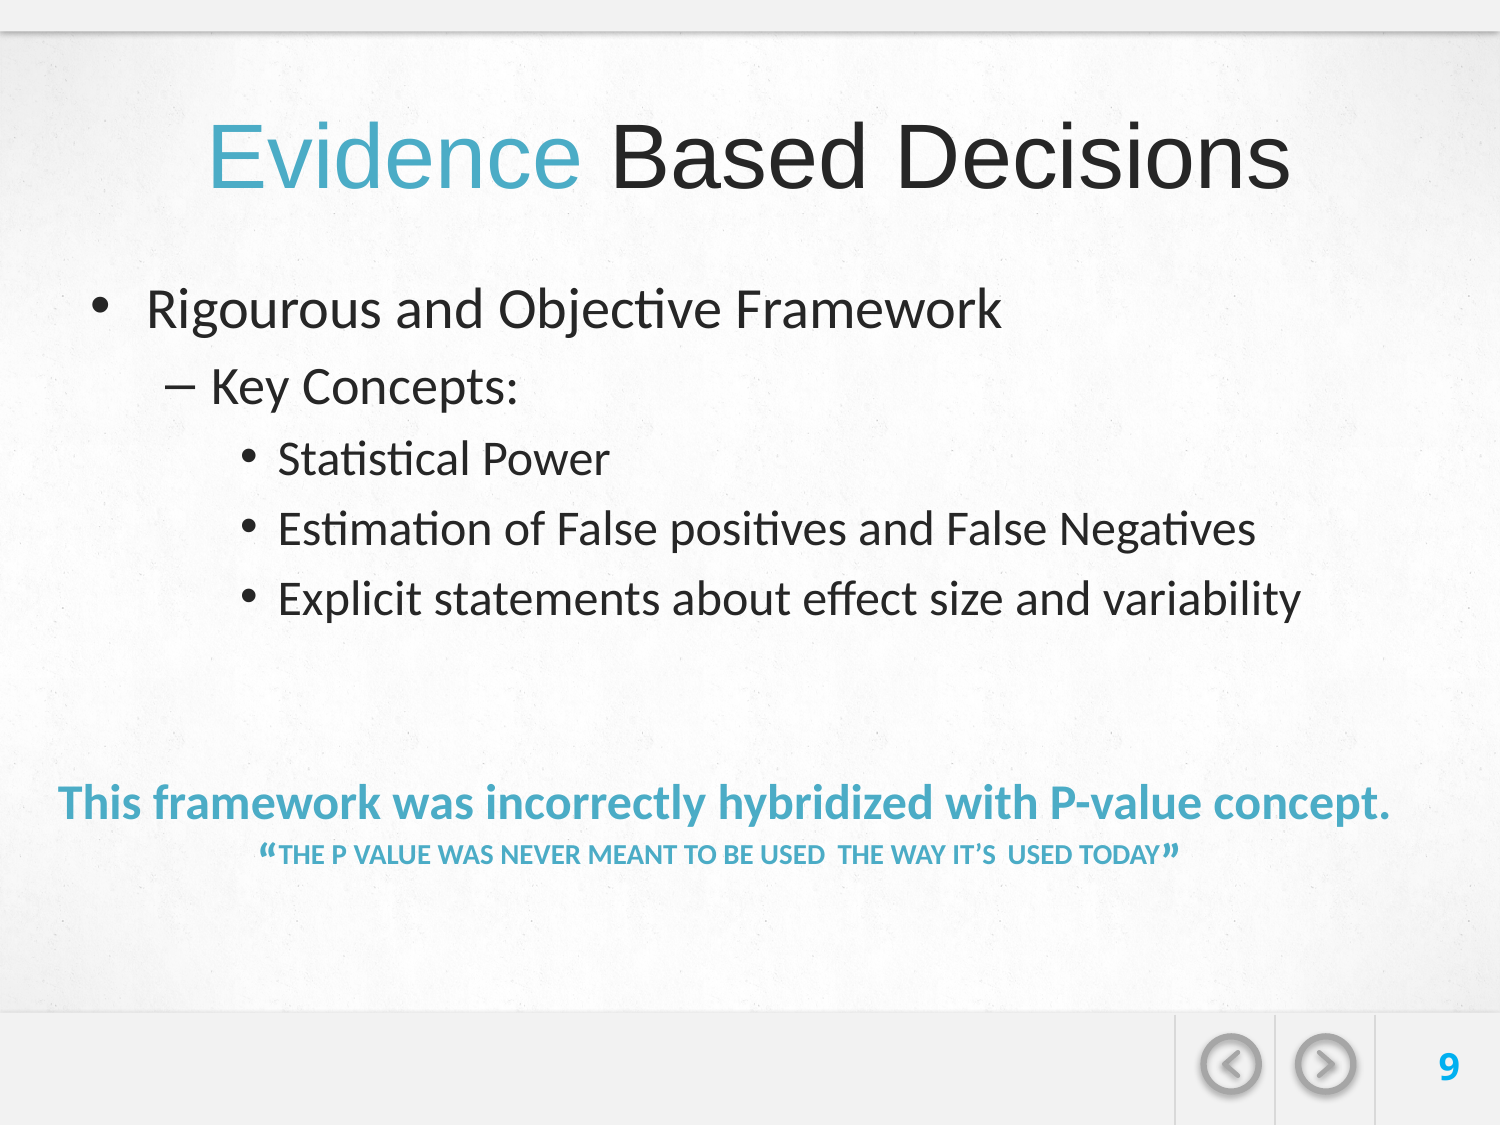

# Evidence Based Decisions
Rigourous and Objective Framework
Key Concepts:
Statistical Power
Estimation of False positives and False Negatives
Explicit statements about effect size and variability

This framework was incorrectly hybridized with P-value concept.
“THE P VALUE WAS NEVER MEANT TO BE USED THE WAY IT’S USED TODAY”
9